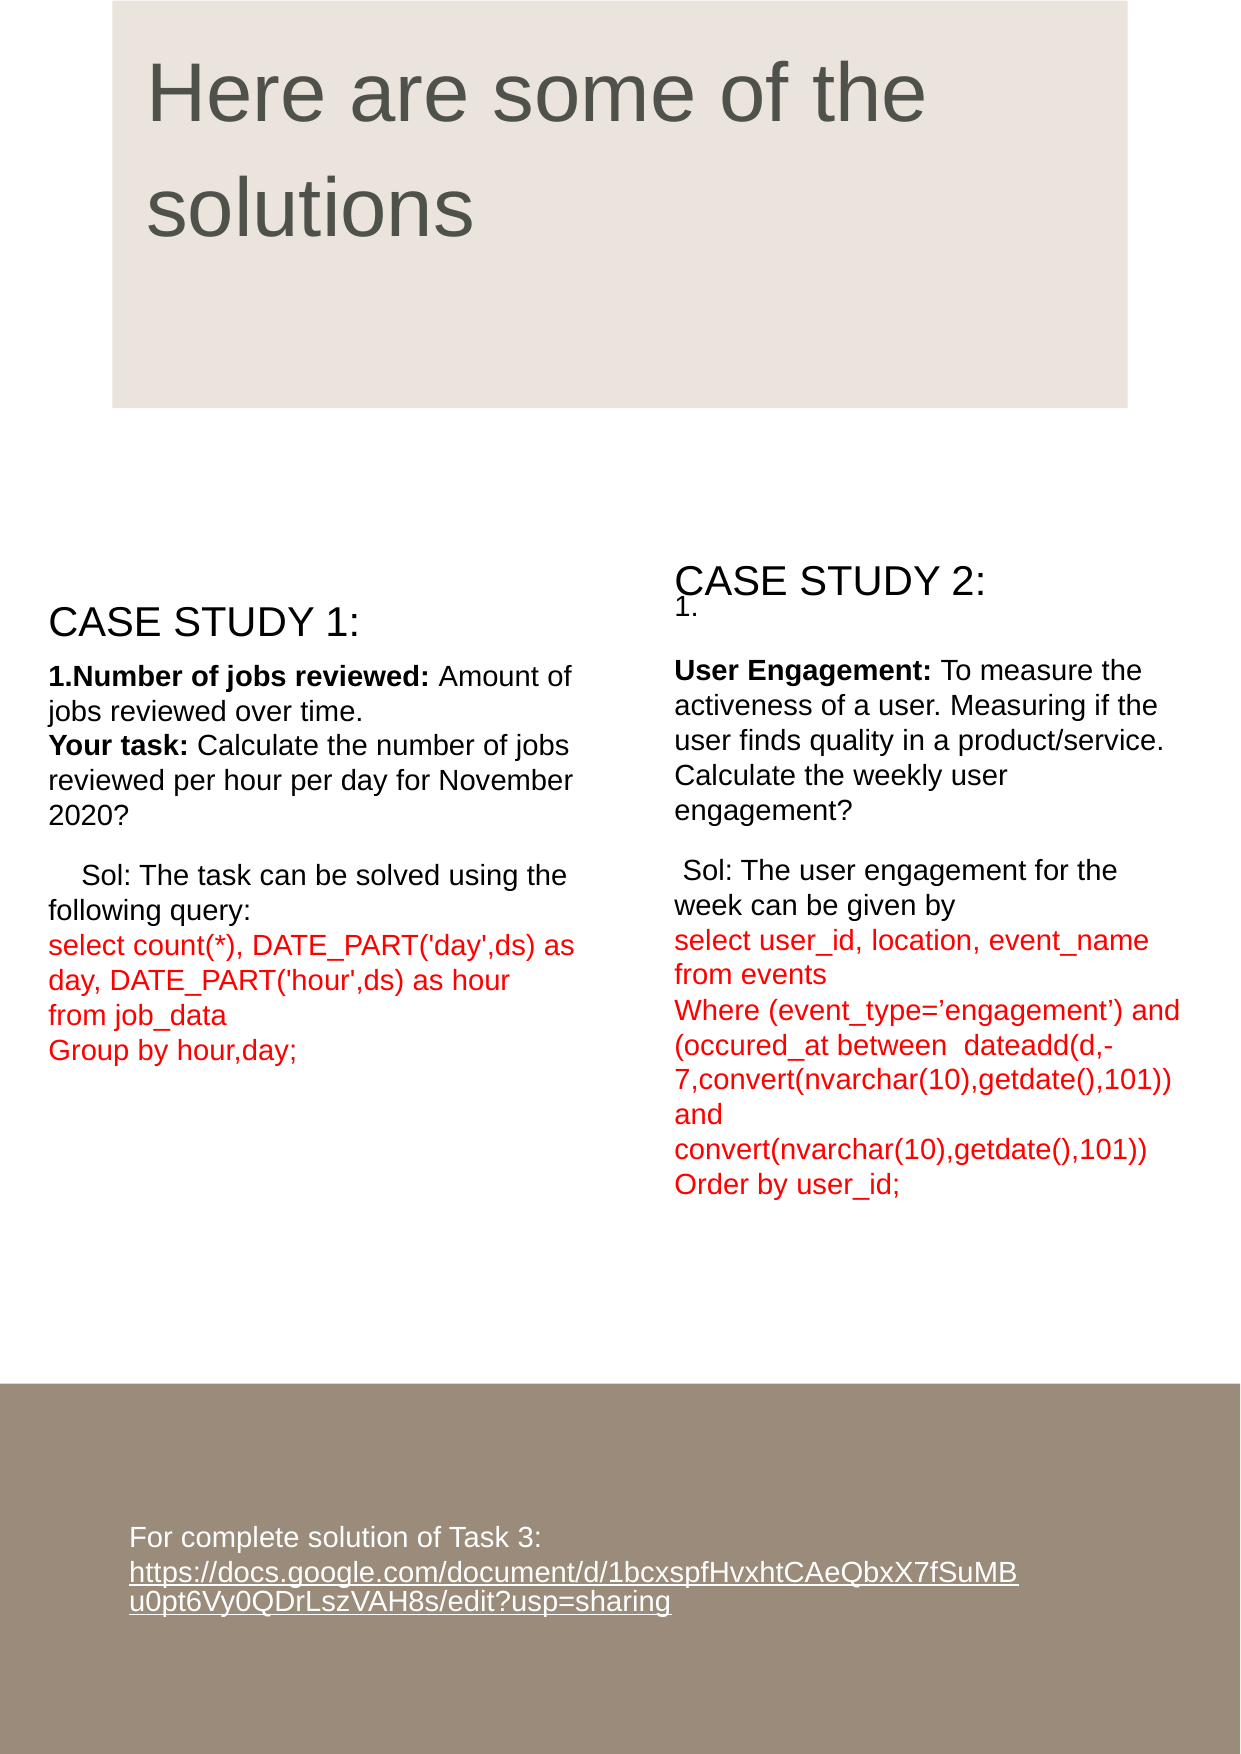

# Here are some of the solutions
CASE STUDY 2:
User Engagement: To measure the activeness of a user. Measuring if the user finds quality in a product/service.
Calculate the weekly user engagement?
 Sol: The user engagement for the week can be given by
select user_id, location, event_name
from events
Where (event_type=’engagement’) and (occured_at between  dateadd(d,-7,convert(nvarchar(10),getdate(),101)) and convert(nvarchar(10),getdate(),101))
Order by user_id;

CASE STUDY 1:
Number of jobs reviewed: Amount of jobs reviewed over time.
Your task: Calculate the number of jobs reviewed per hour per day for November 2020?
    Sol: The task can be solved using the following query:
select count(*), DATE_PART('day',ds) as day, DATE_PART('hour',ds) as hour
from job_data
Group by hour,day;

For complete solution of Task 3: https://docs.google.com/document/d/1bcxspfHvxhtCAeQbxX7fSuMBu0pt6Vy0QDrLszVAH8s/edit?usp=sharing